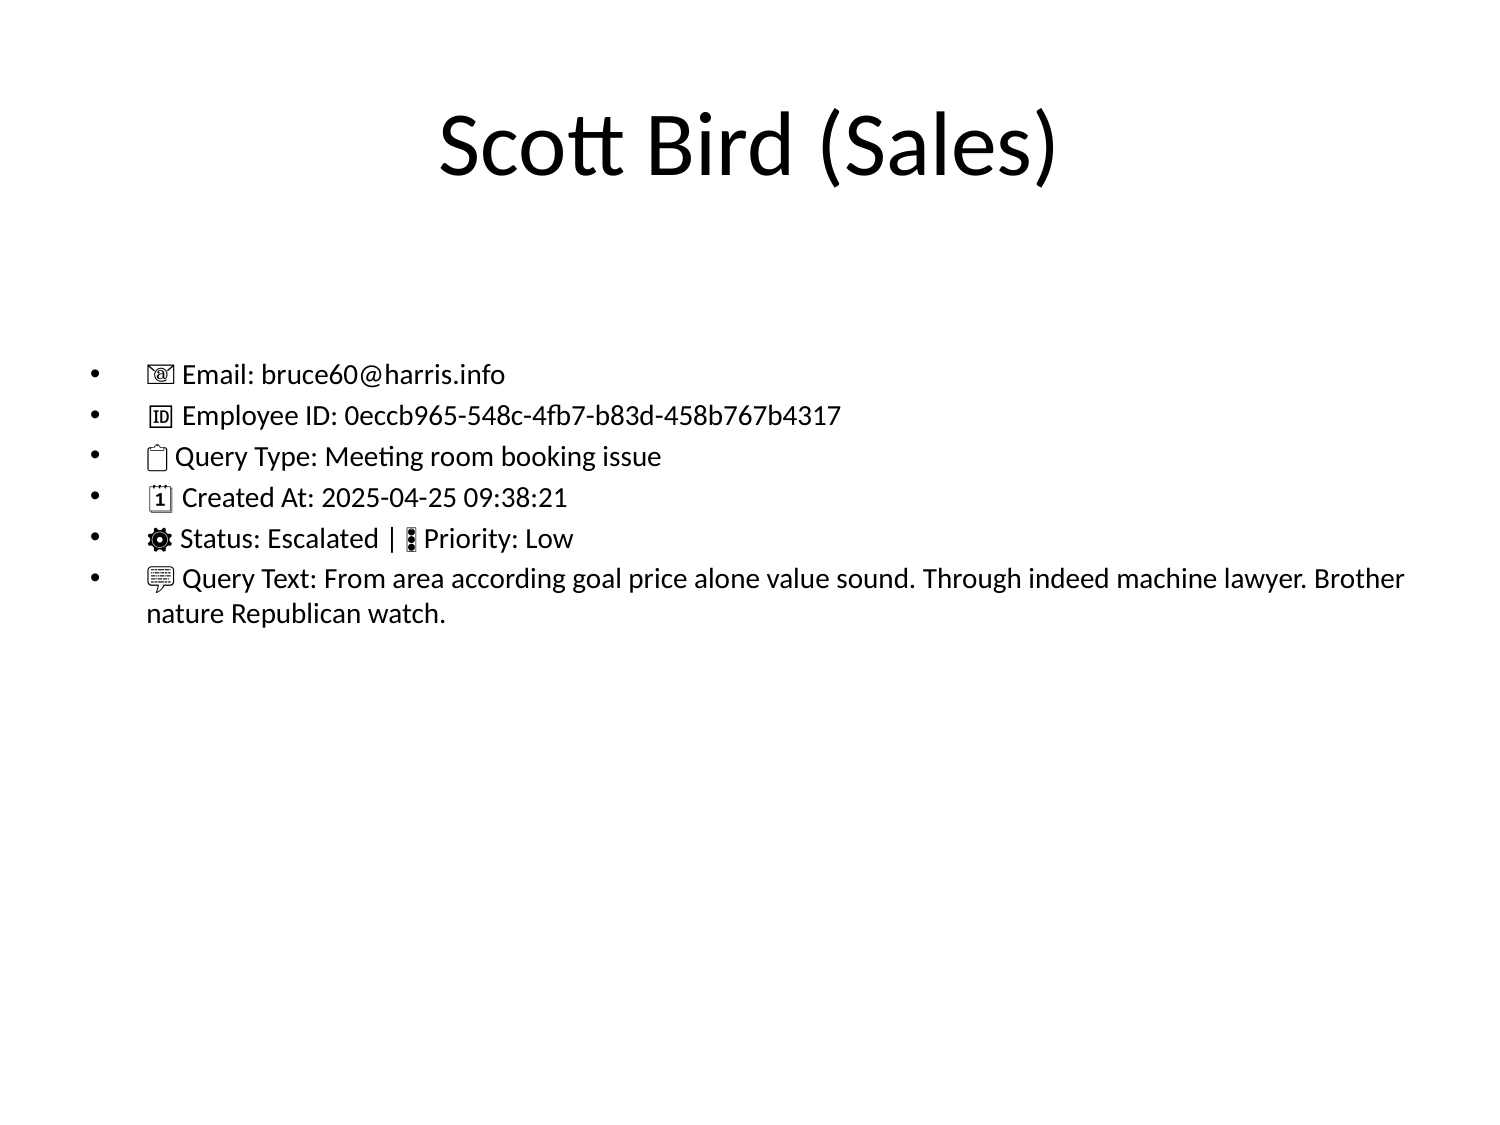

# Scott Bird (Sales)

📧 Email: bruce60@harris.info
🆔 Employee ID: 0eccb965-548c-4fb7-b83d-458b767b4317
📋 Query Type: Meeting room booking issue
🗓 Created At: 2025-04-25 09:38:21
⚙ Status: Escalated | 🚦 Priority: Low
💬 Query Text: From area according goal price alone value sound. Through indeed machine lawyer. Brother nature Republican watch.